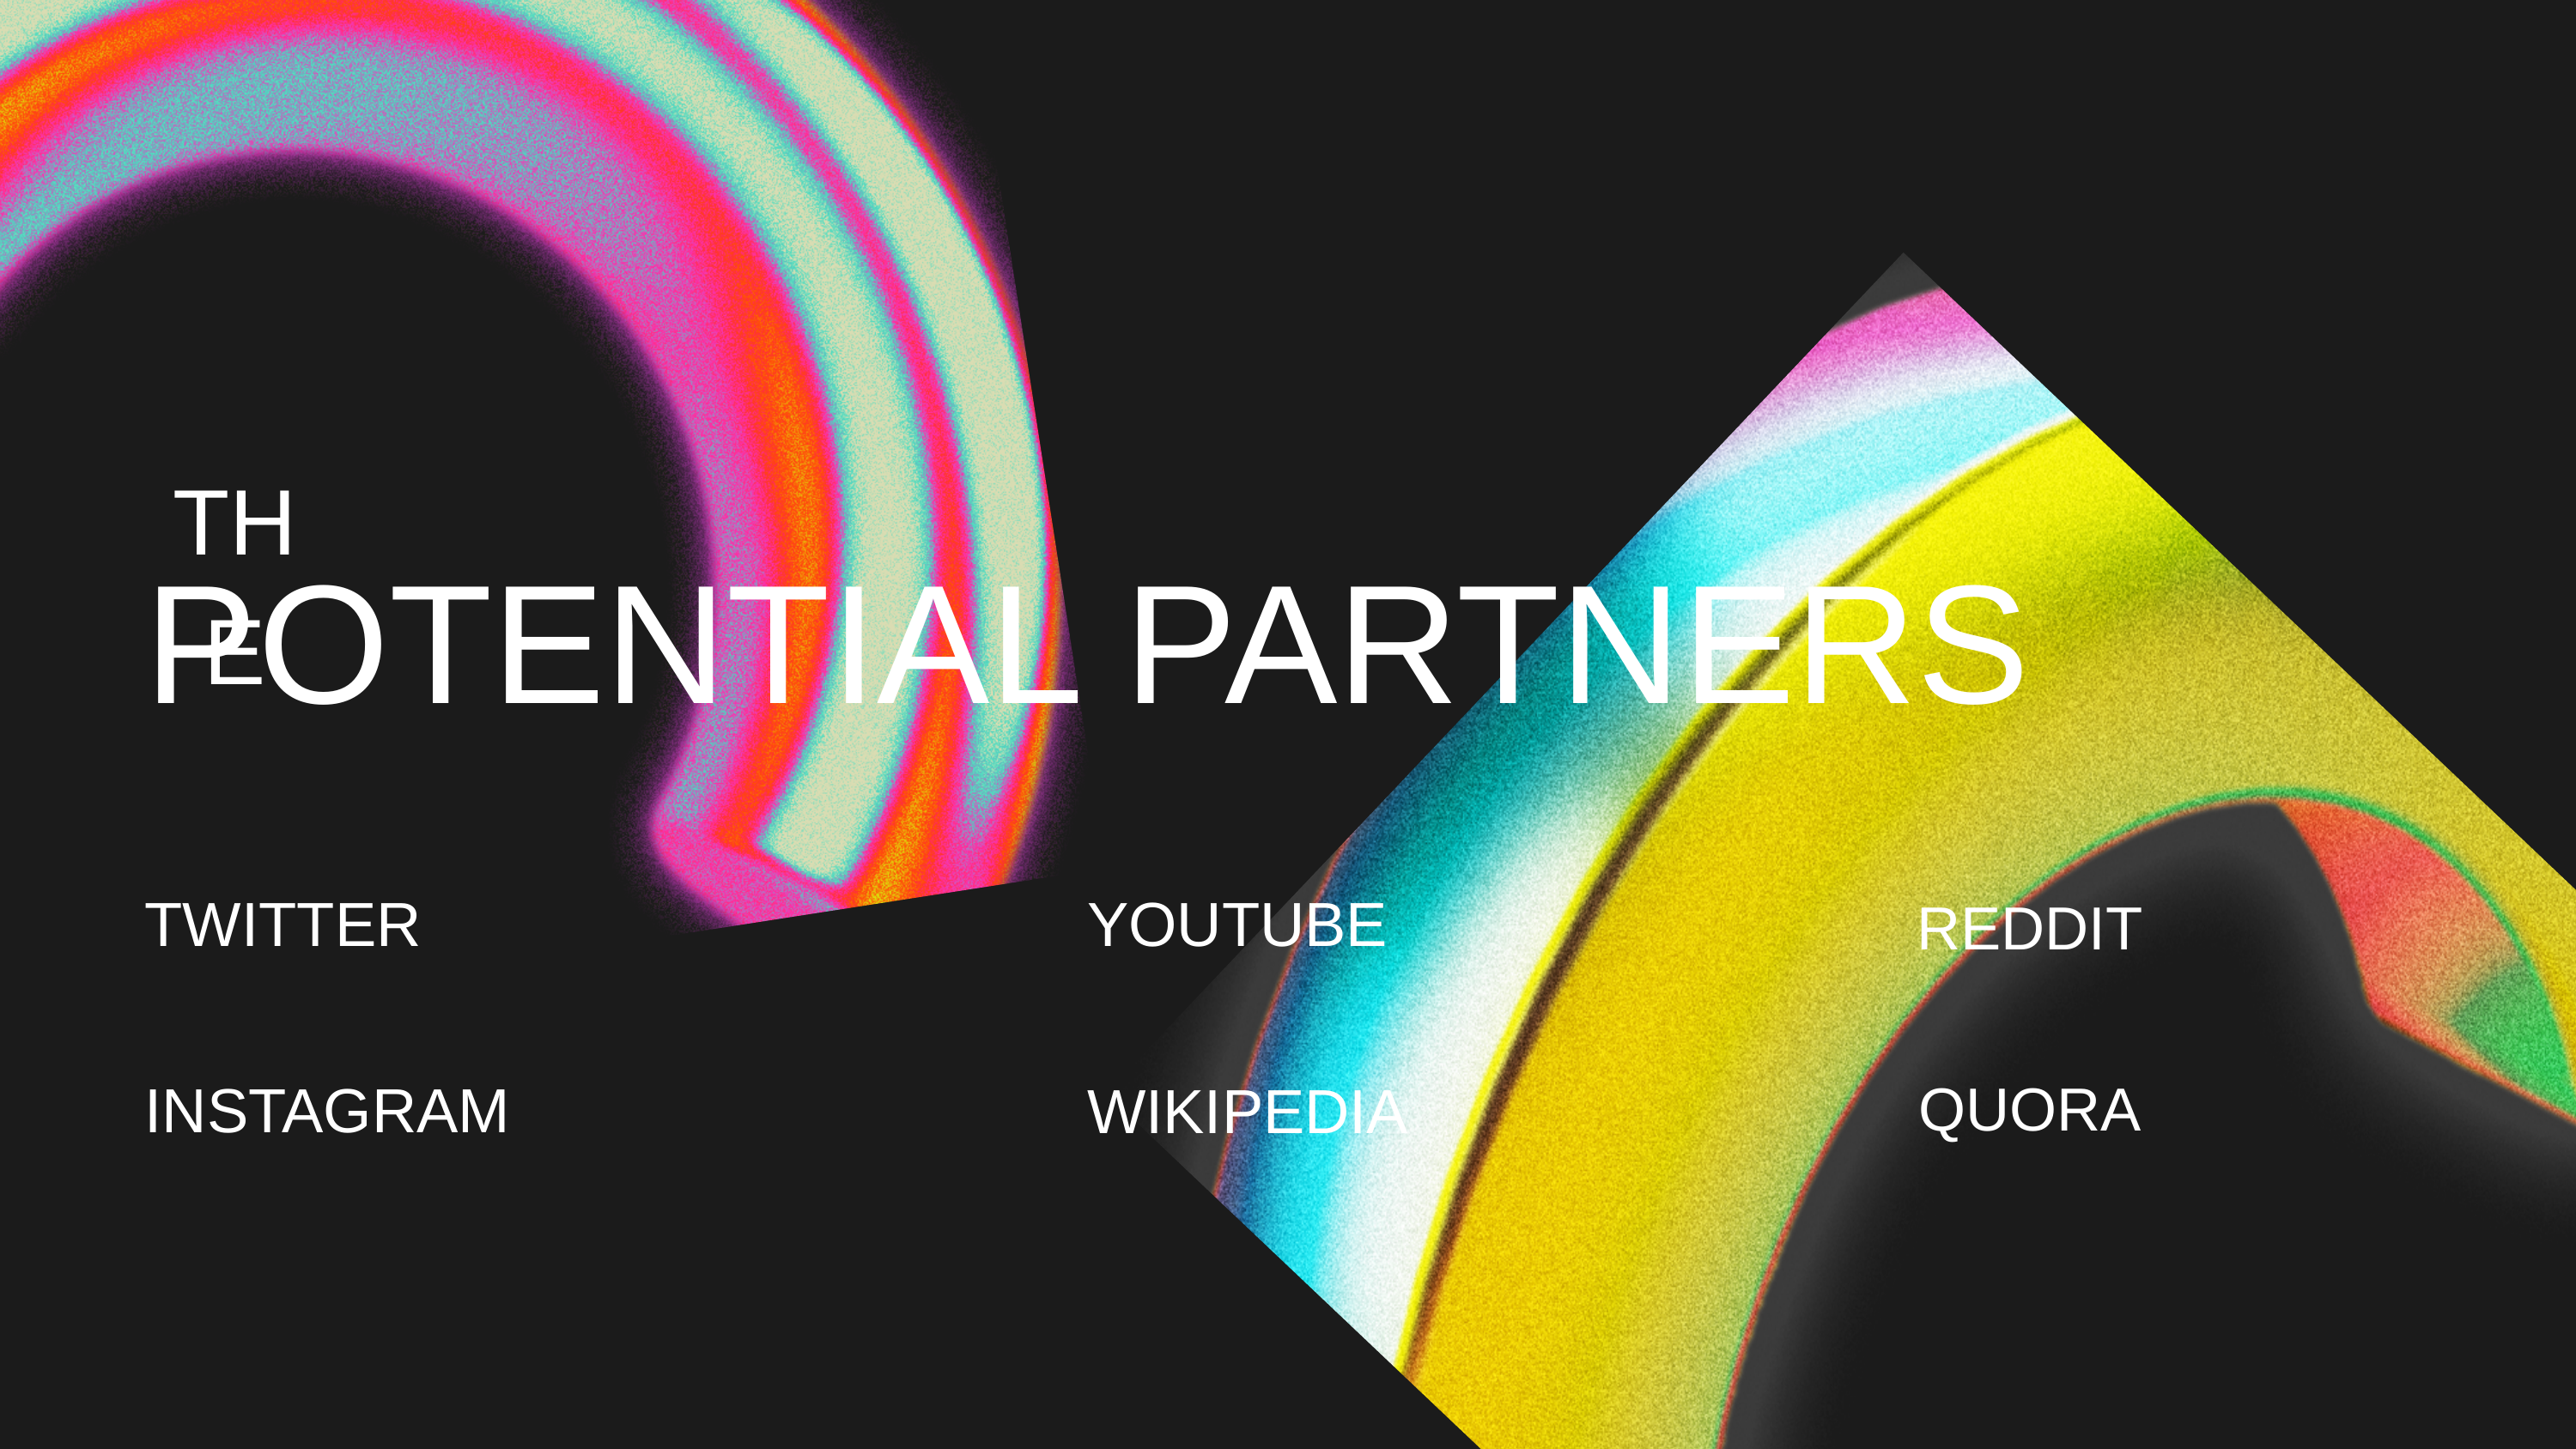

THE
POTENTIAL PARTNERS

REDDIT
TWITTER
YOUTUBE
QUORA
INSTAGRAM
WIKIPEDIA